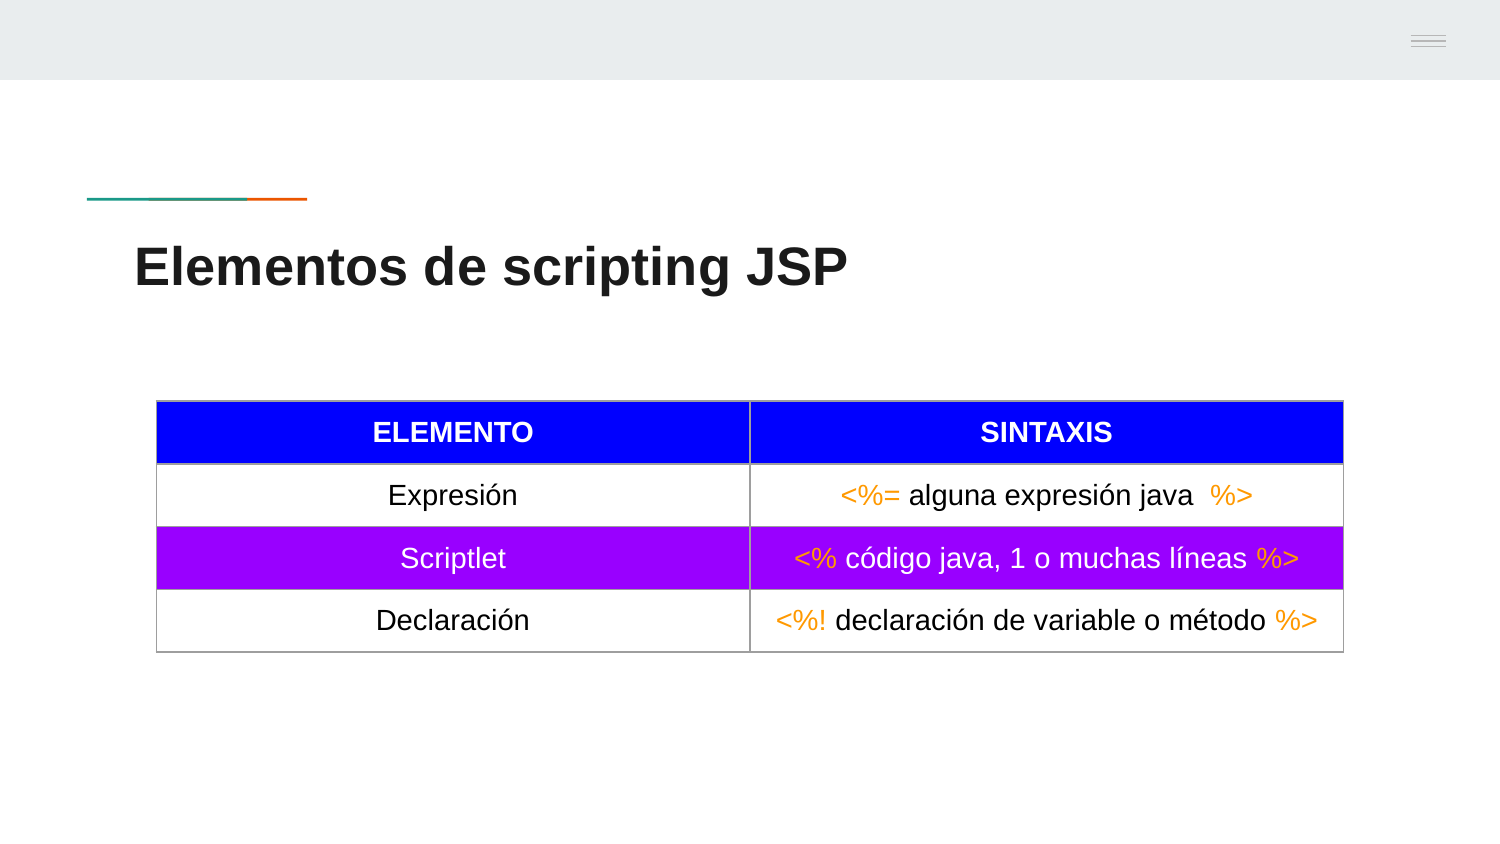

# Elementos de scripting JSP
| ELEMENTO | SINTAXIS |
| --- | --- |
| Expresión | <%= alguna expresión java %> |
| Scriptlet | <% código java, 1 o muchas líneas %> |
| Declaración | <%! declaración de variable o método %> |